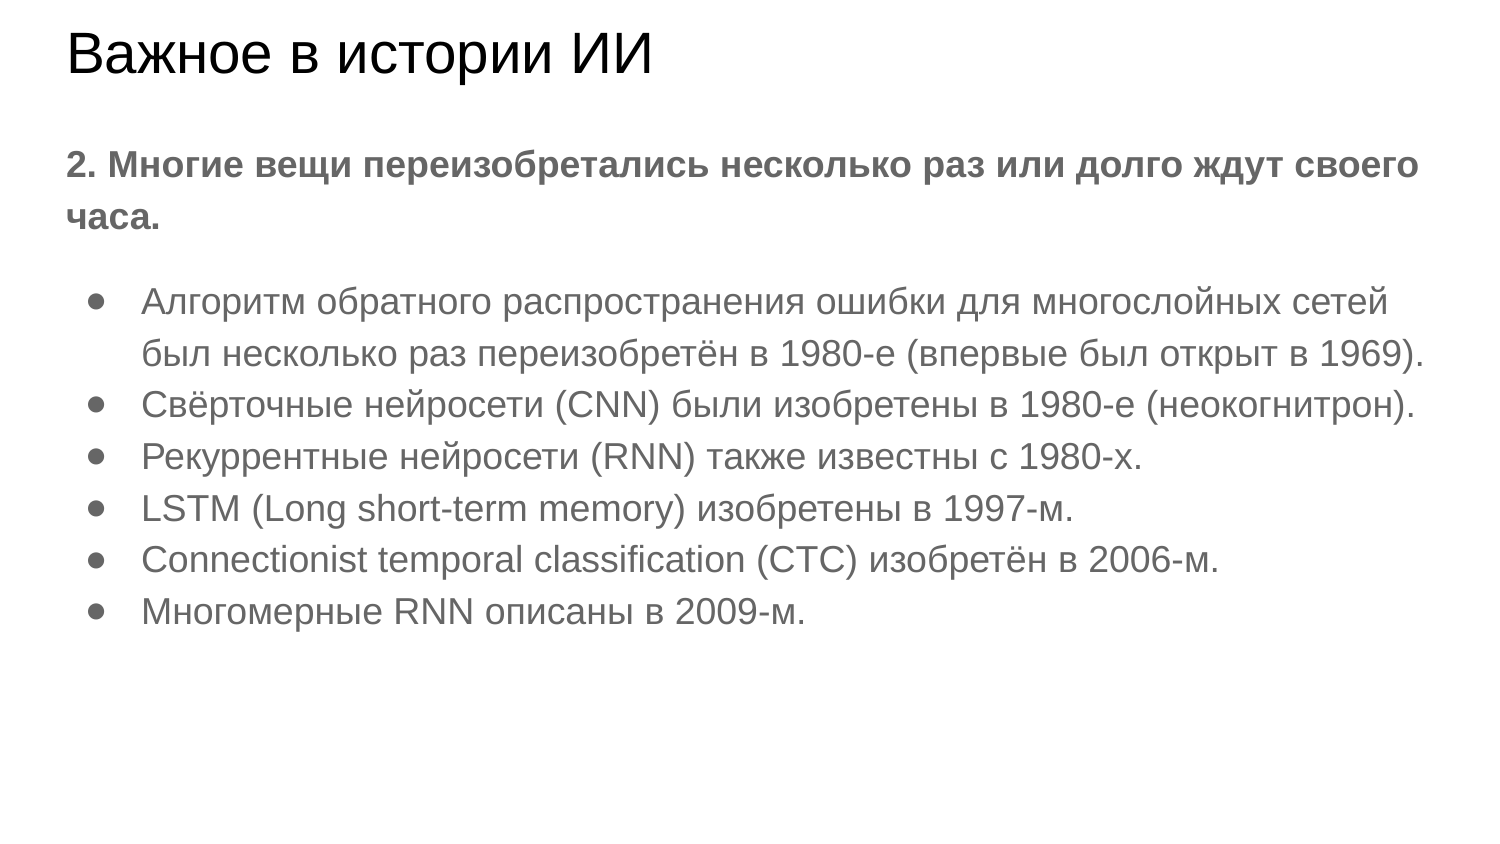

# Важное в истории ИИ

2. Многие вещи переизобретались несколько раз или долго ждут своего часа.
Алгоритм обратного распространения ошибки для многослойных сетей был несколько раз переизобретён в 1980-е (впервые был открыт в 1969).
Свёрточные нейросети (CNN) были изобретены в 1980-е (неокогнитрон).
Рекуррентные нейросети (RNN) также известны с 1980-х.
LSTM (Long short-term memory) изобретены в 1997-м.
Connectionist temporal classification (CTC) изобретён в 2006-м.
Многомерные RNN описаны в 2009-м.